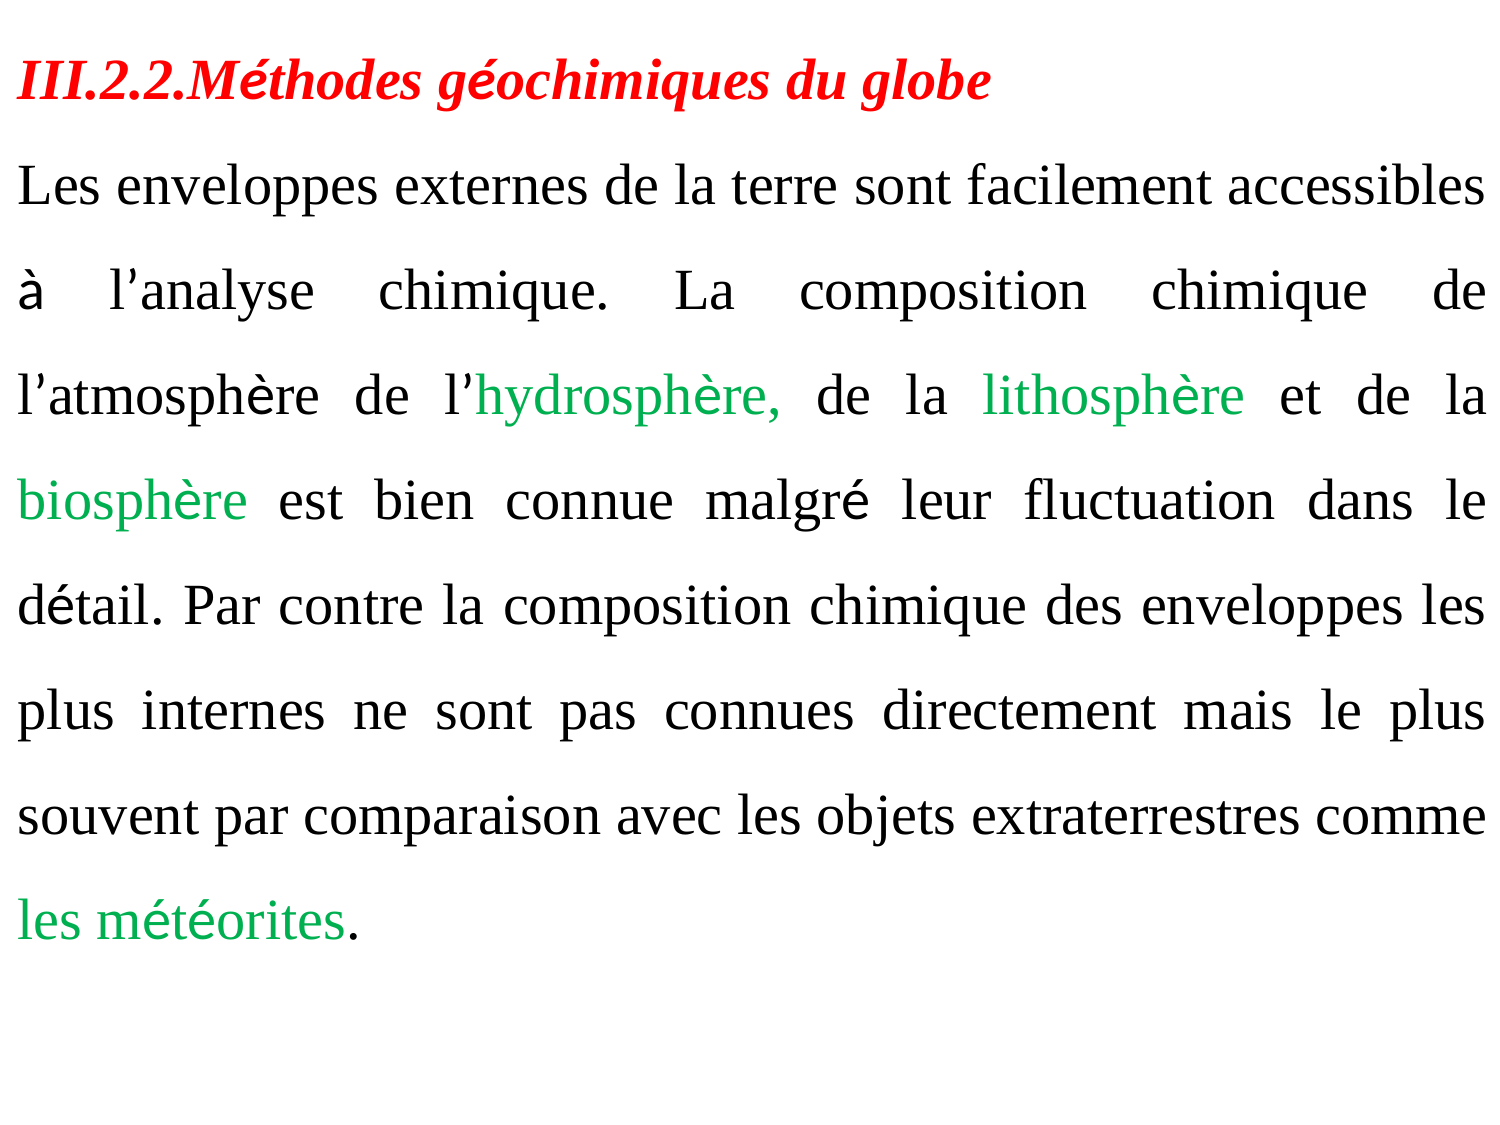

III.2.2.Méthodes géochimiques du globe
Les enveloppes externes de la terre sont facilement accessibles à l’analyse chimique. La composition chimique de l’atmosphère de l’hydrosphère, de la lithosphère et de la biosphère est bien connue malgré leur fluctuation dans le détail. Par contre la composition chimique des enveloppes les plus internes ne sont pas connues directement mais le plus souvent par comparaison avec les objets extraterrestres comme les météorites.